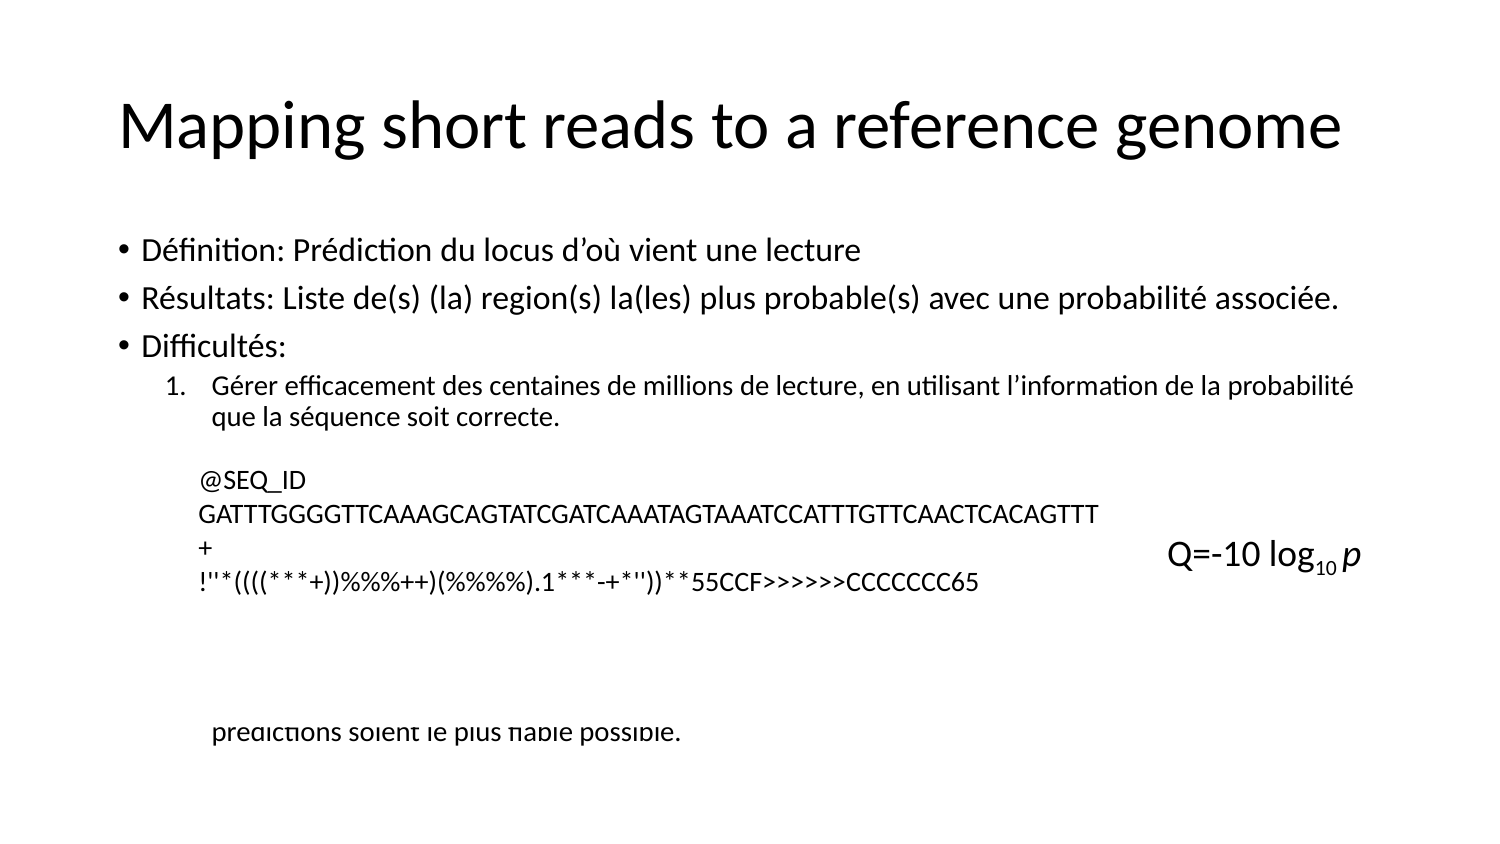

# Mapping short reads to a reference genome
Définition: Prédiction du locus d’où vient une lecture
Résultats: Liste de(s) (la) region(s) la(les) plus probable(s) avec une probabilité associée.
Difficultés:
Gérer efficacement des centaines de millions de lecture, en utilisant l’information de la probabilité que la séquence soit correcte.

Prendre en compte correctement les particularités des données de séquençage, les différences entre génome séquencé et génome de référence, et l’objectif du séquençage pour que les prédictions soient le plus fiable possible.
@SEQ_ID
GATTTGGGGTTCAAAGCAGTATCGATCAAATAGTAAATCCATTTGTTCAACTCACAGTTT
+
!''*((((***+))%%%++)(%%%%).1***-+*''))**55CCF>>>>>>CCCCCCC65
Q=-10 log10 p